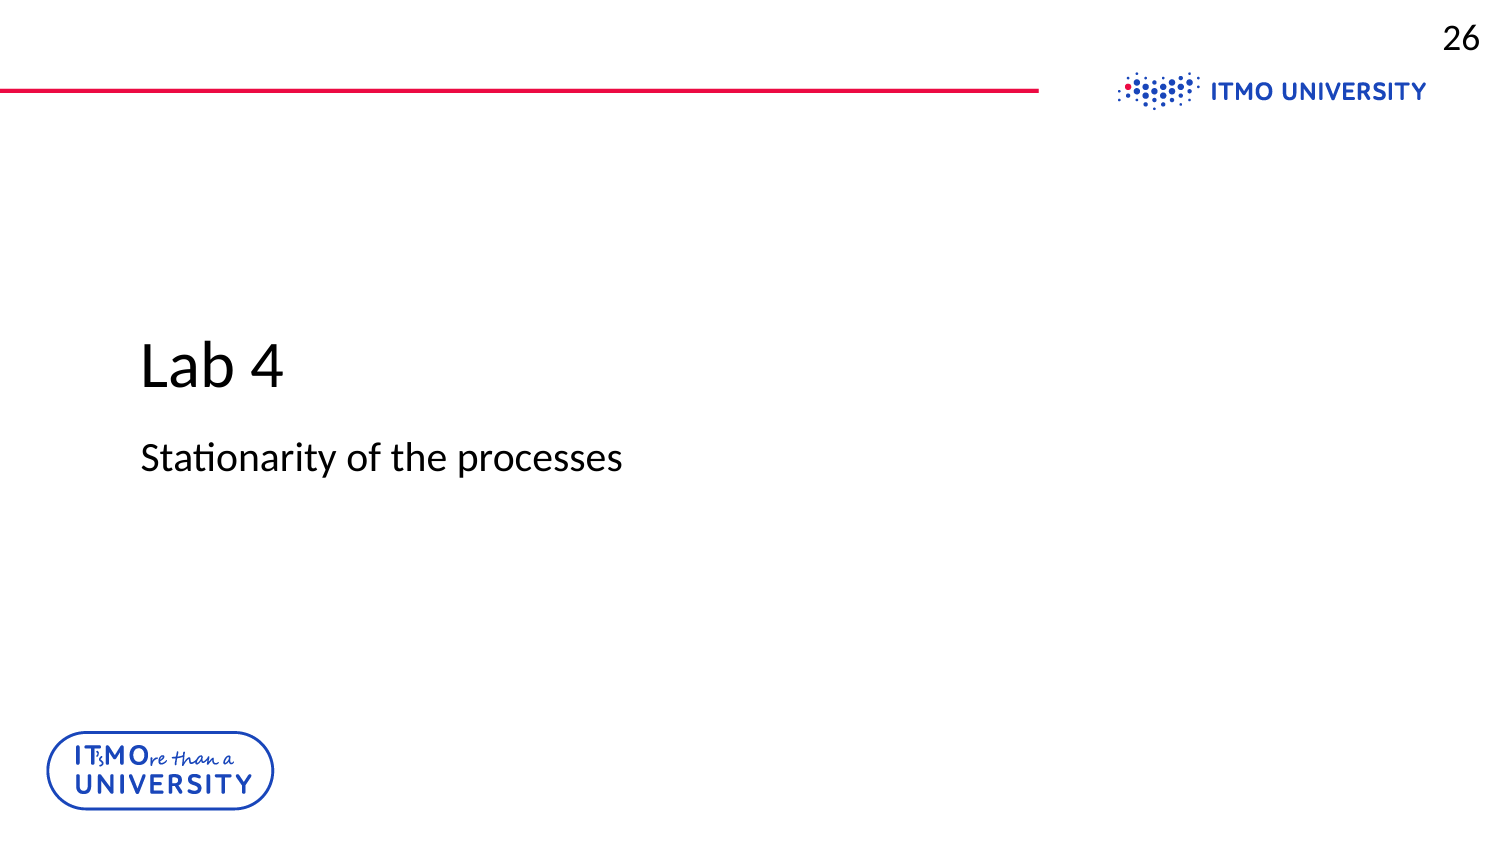

26
# Lab 4
Stationarity of the processes